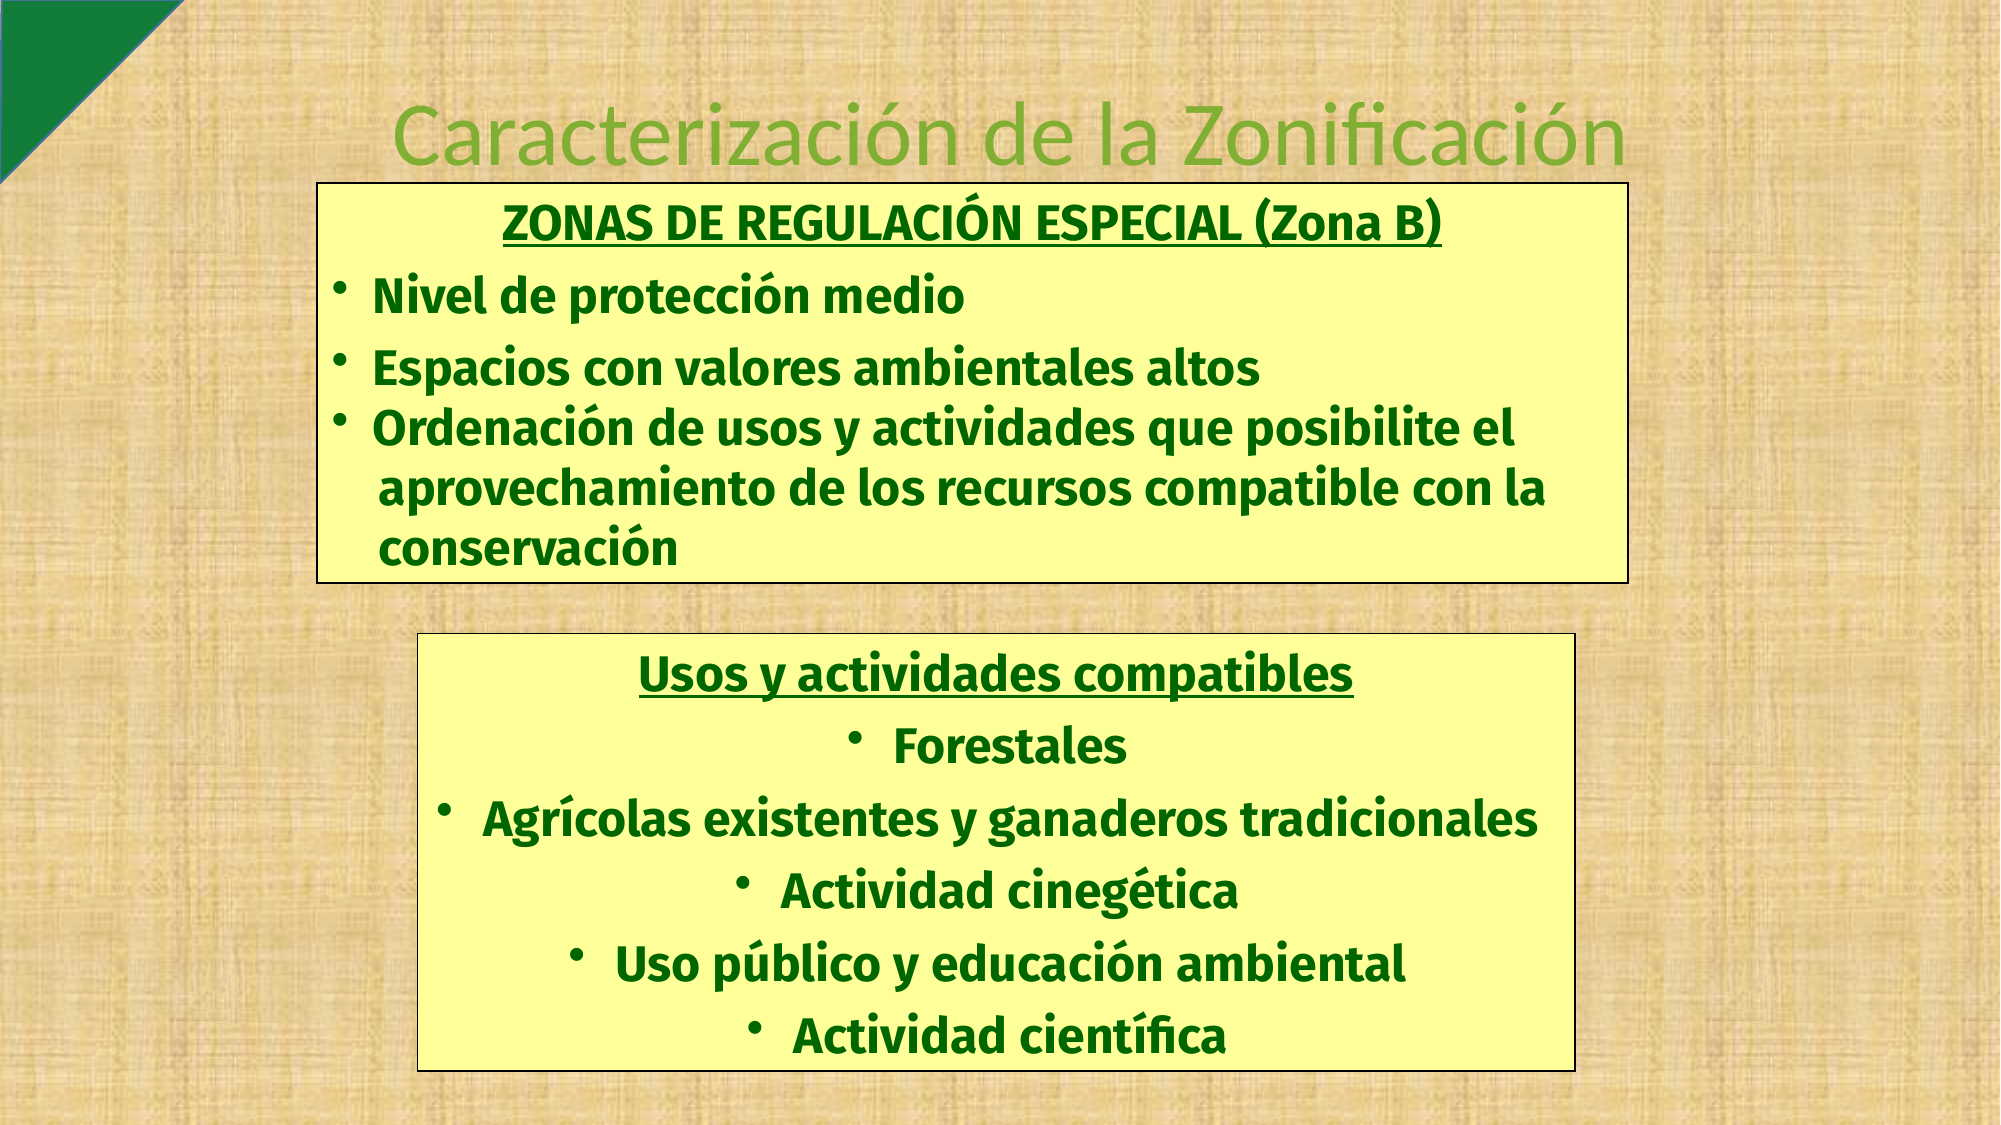

# Caracterización de la Zonificación
ZONAS DE REGULACIÓN ESPECIAL (Zona B)
  Nivel de protección medio
  Espacios con valores ambientales altos
  Ordenación de usos y actividades que posibilite el
    aprovechamiento de los recursos compatible con la
    conservación
Usos y actividades compatibles
 Forestales
 Agrícolas existentes y ganaderos tradicionales
 Actividad cinegética
 Uso público y educación ambiental
 Actividad científica